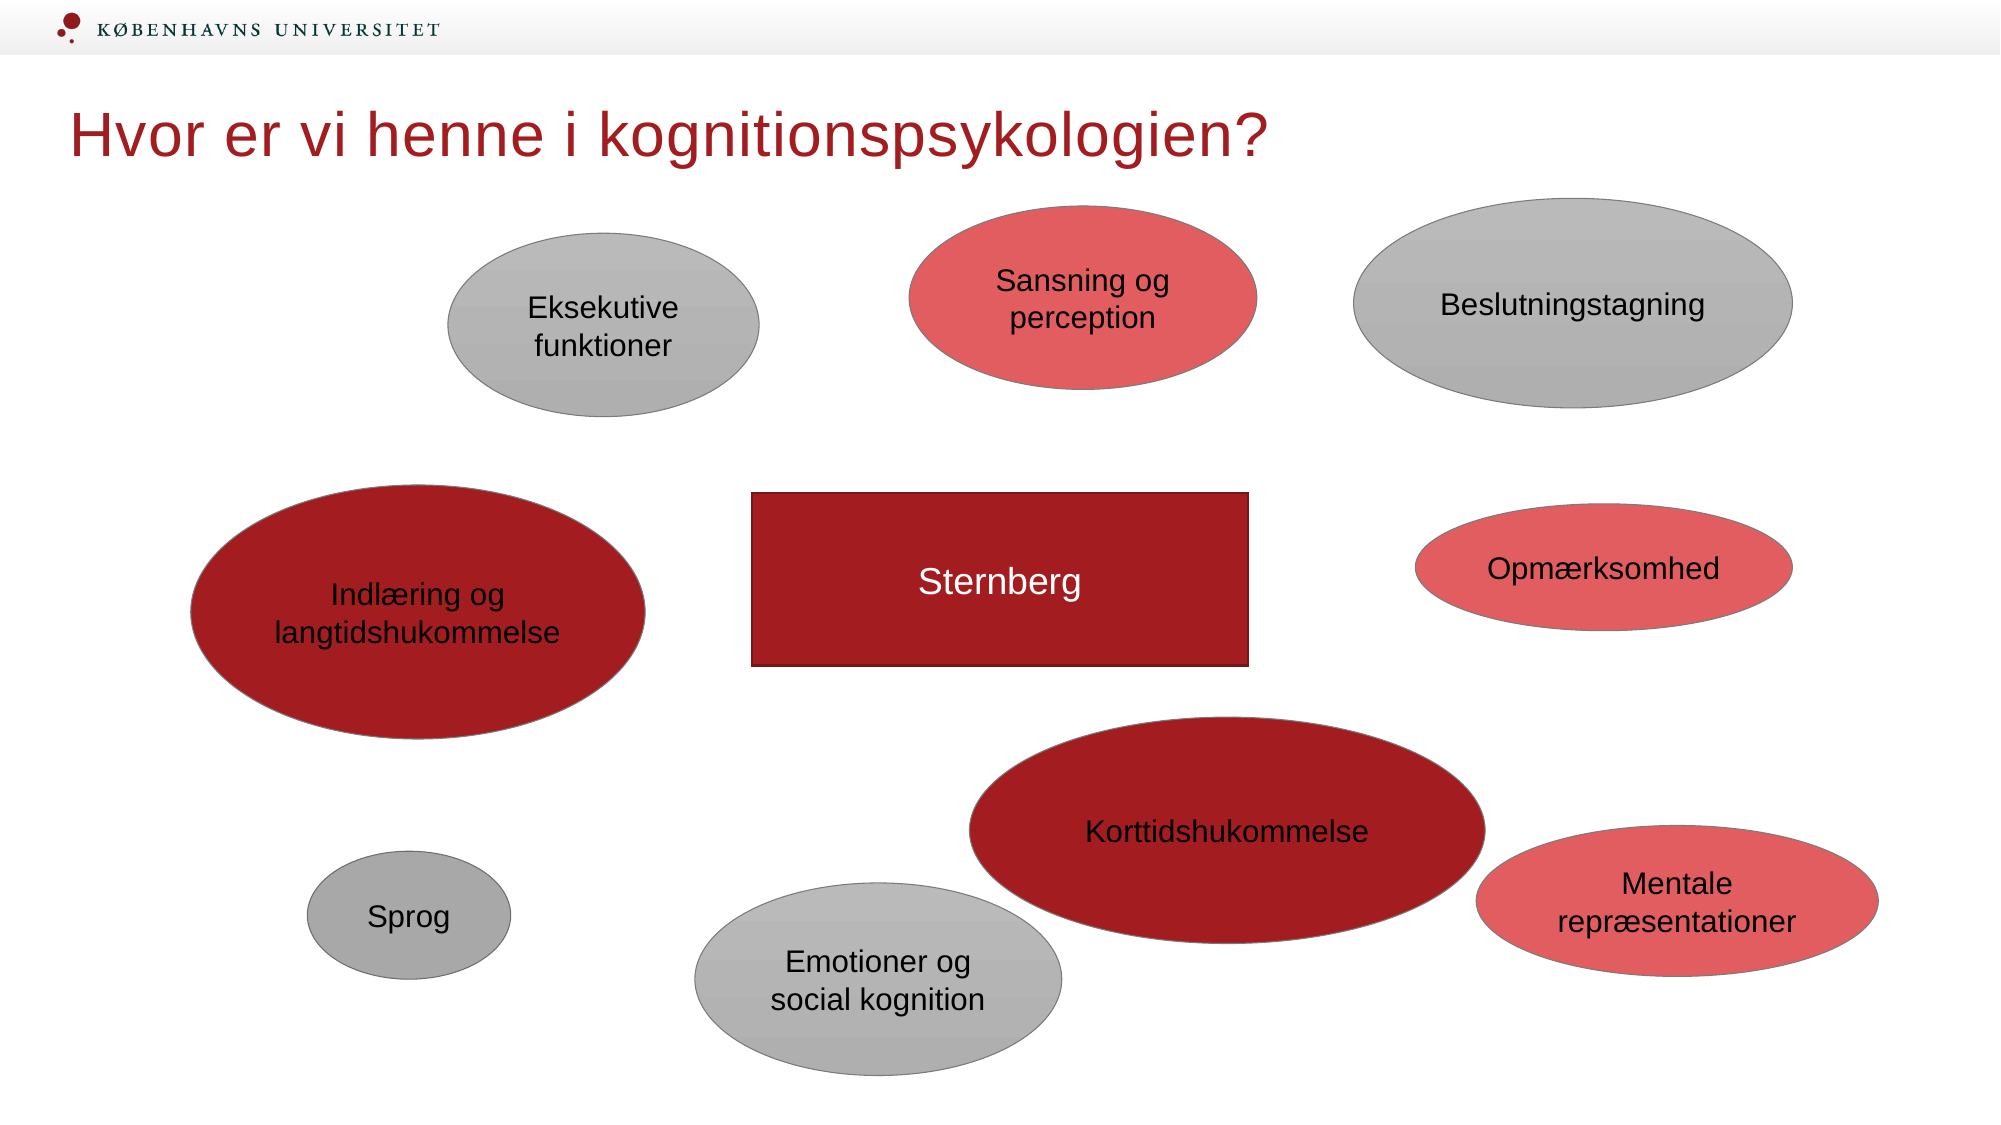

# Hvor er vi henne i kognitionspsykologien?
Beslutningstagning
Sansning og perception
Eksekutive funktioner

Indlæring og langtidshukommelse
Sternberg
Opmærksomhed
Korttidshukommelse
Mentale repræsentationer
Sprog
Emotioner og social kognition